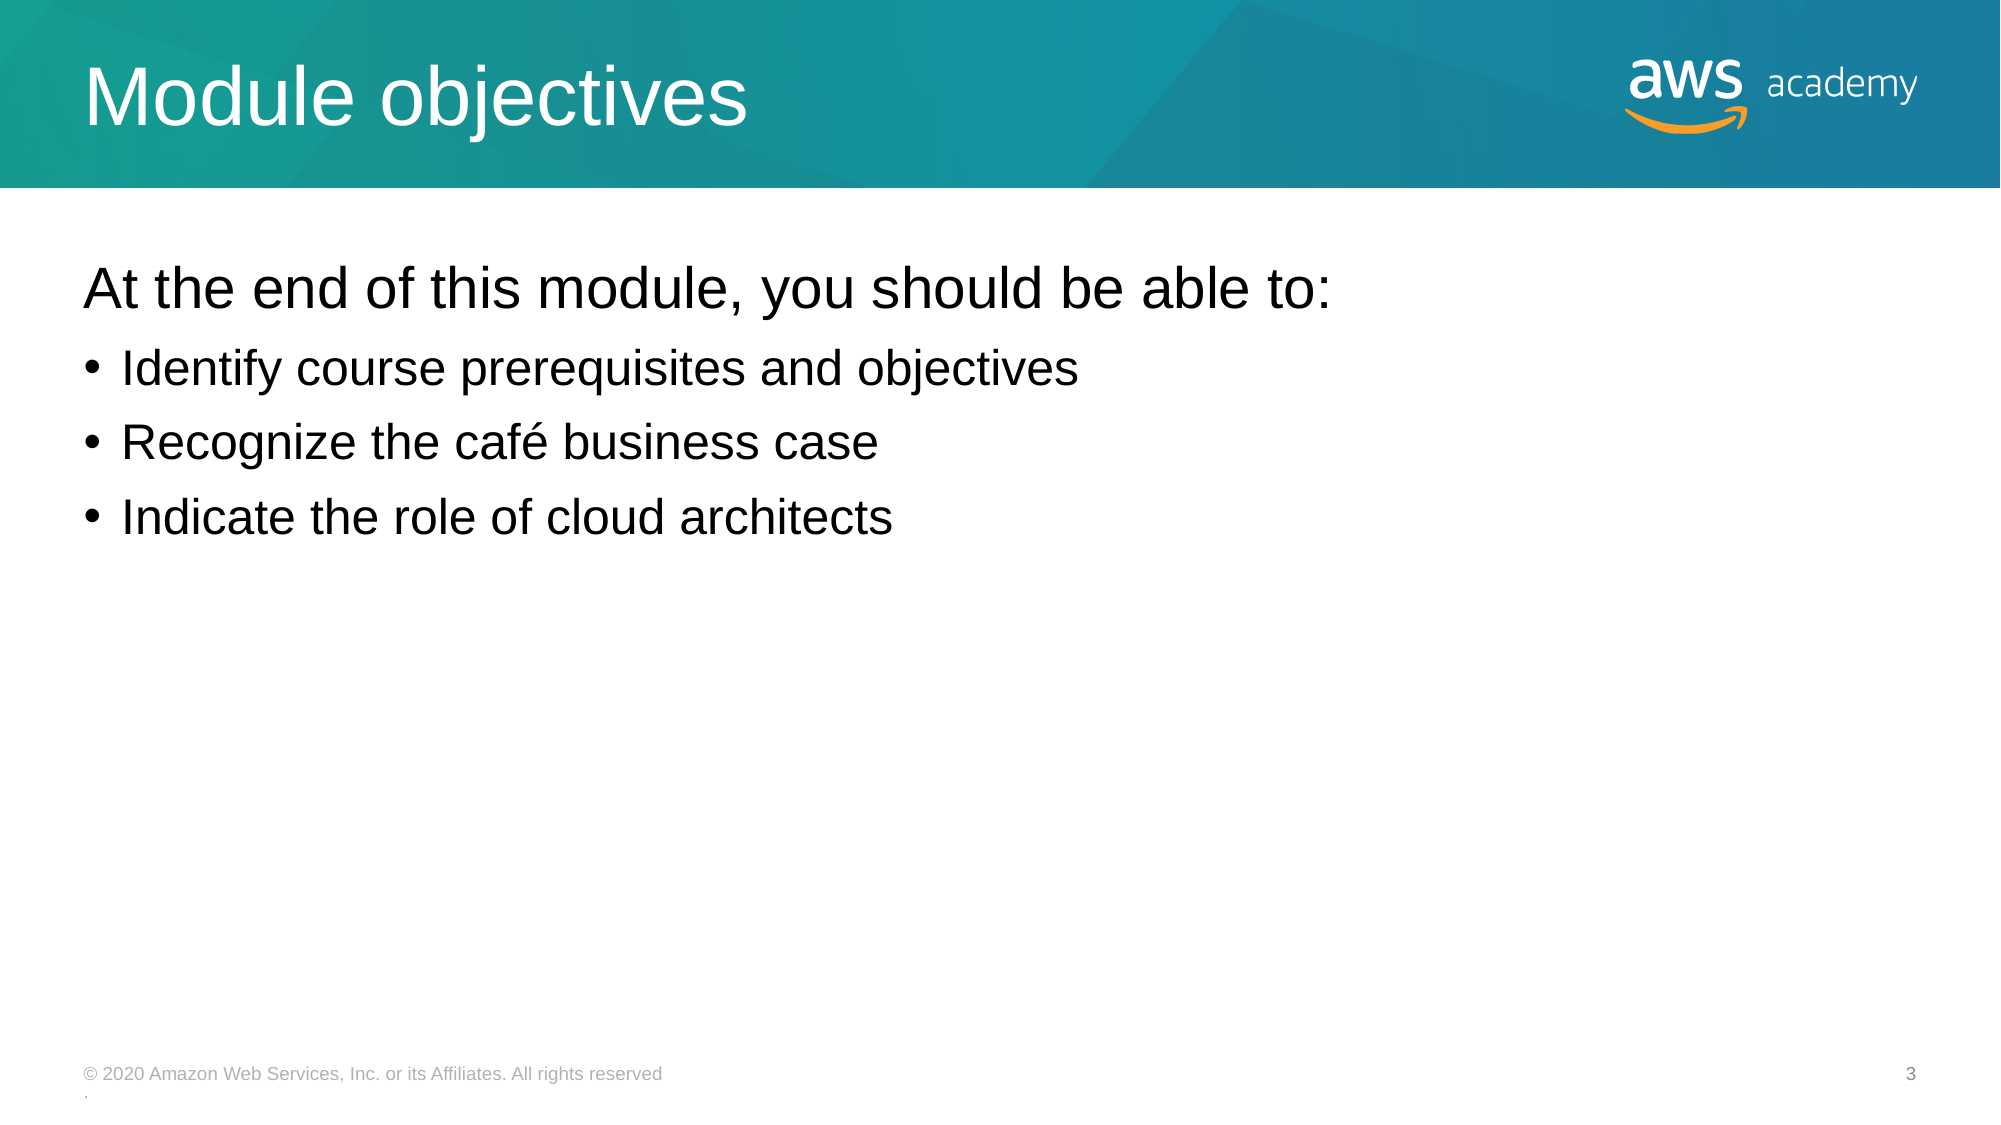

# Module objectives
At the end of this module, you should be able to:
Identify course prerequisites and objectives
Recognize the café business case
Indicate the role of cloud architects
© 2020 Amazon Web Services, Inc. or its Affiliates. All rights reserved.
3